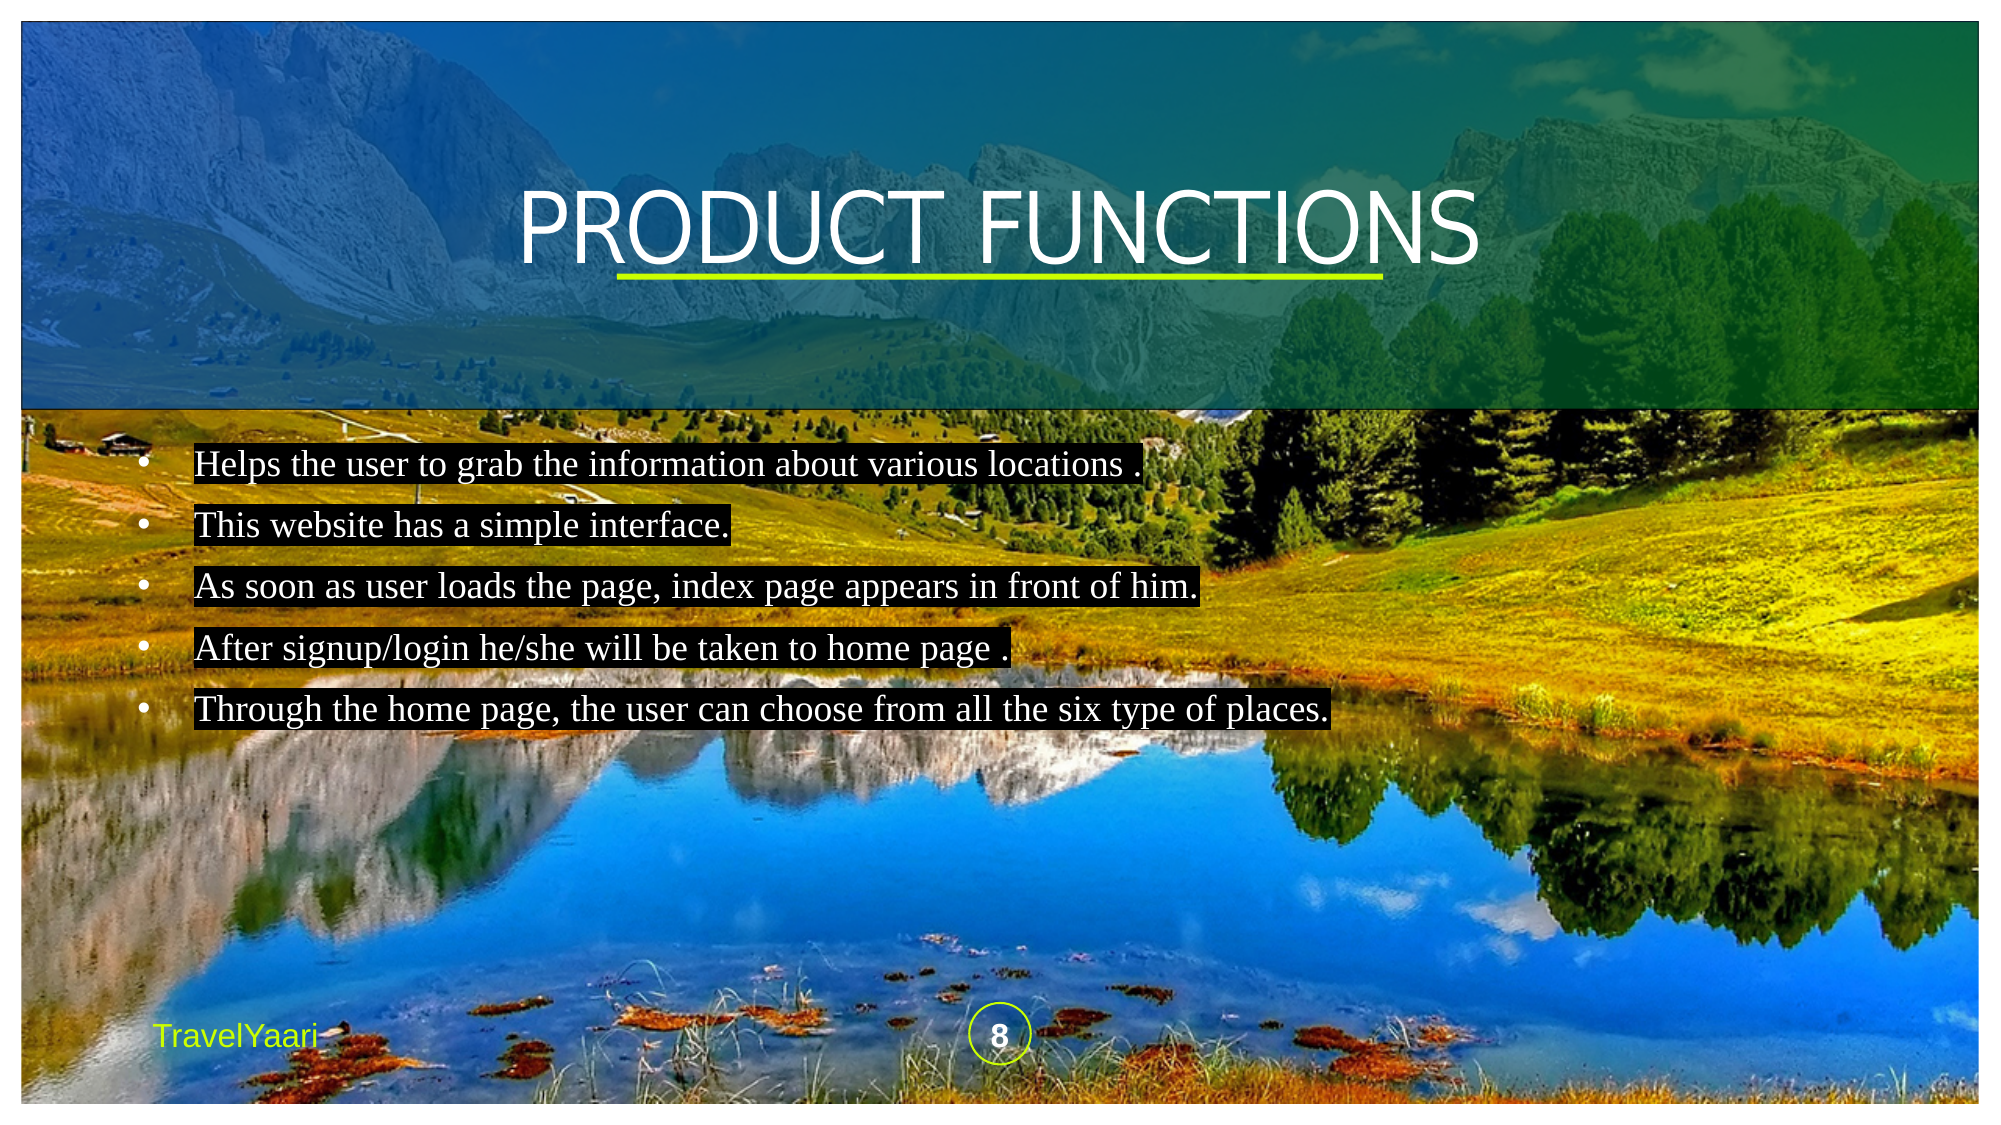

# PRODUCT FUNCTIONS
Helps the user to grab the information about various locations .
This website has a simple interface.
As soon as user loads the page, index page appears in front of him.
After signup/login he/she will be taken to home page .
Through the home page, the user can choose from all the six type of places.
TravelYaari
8